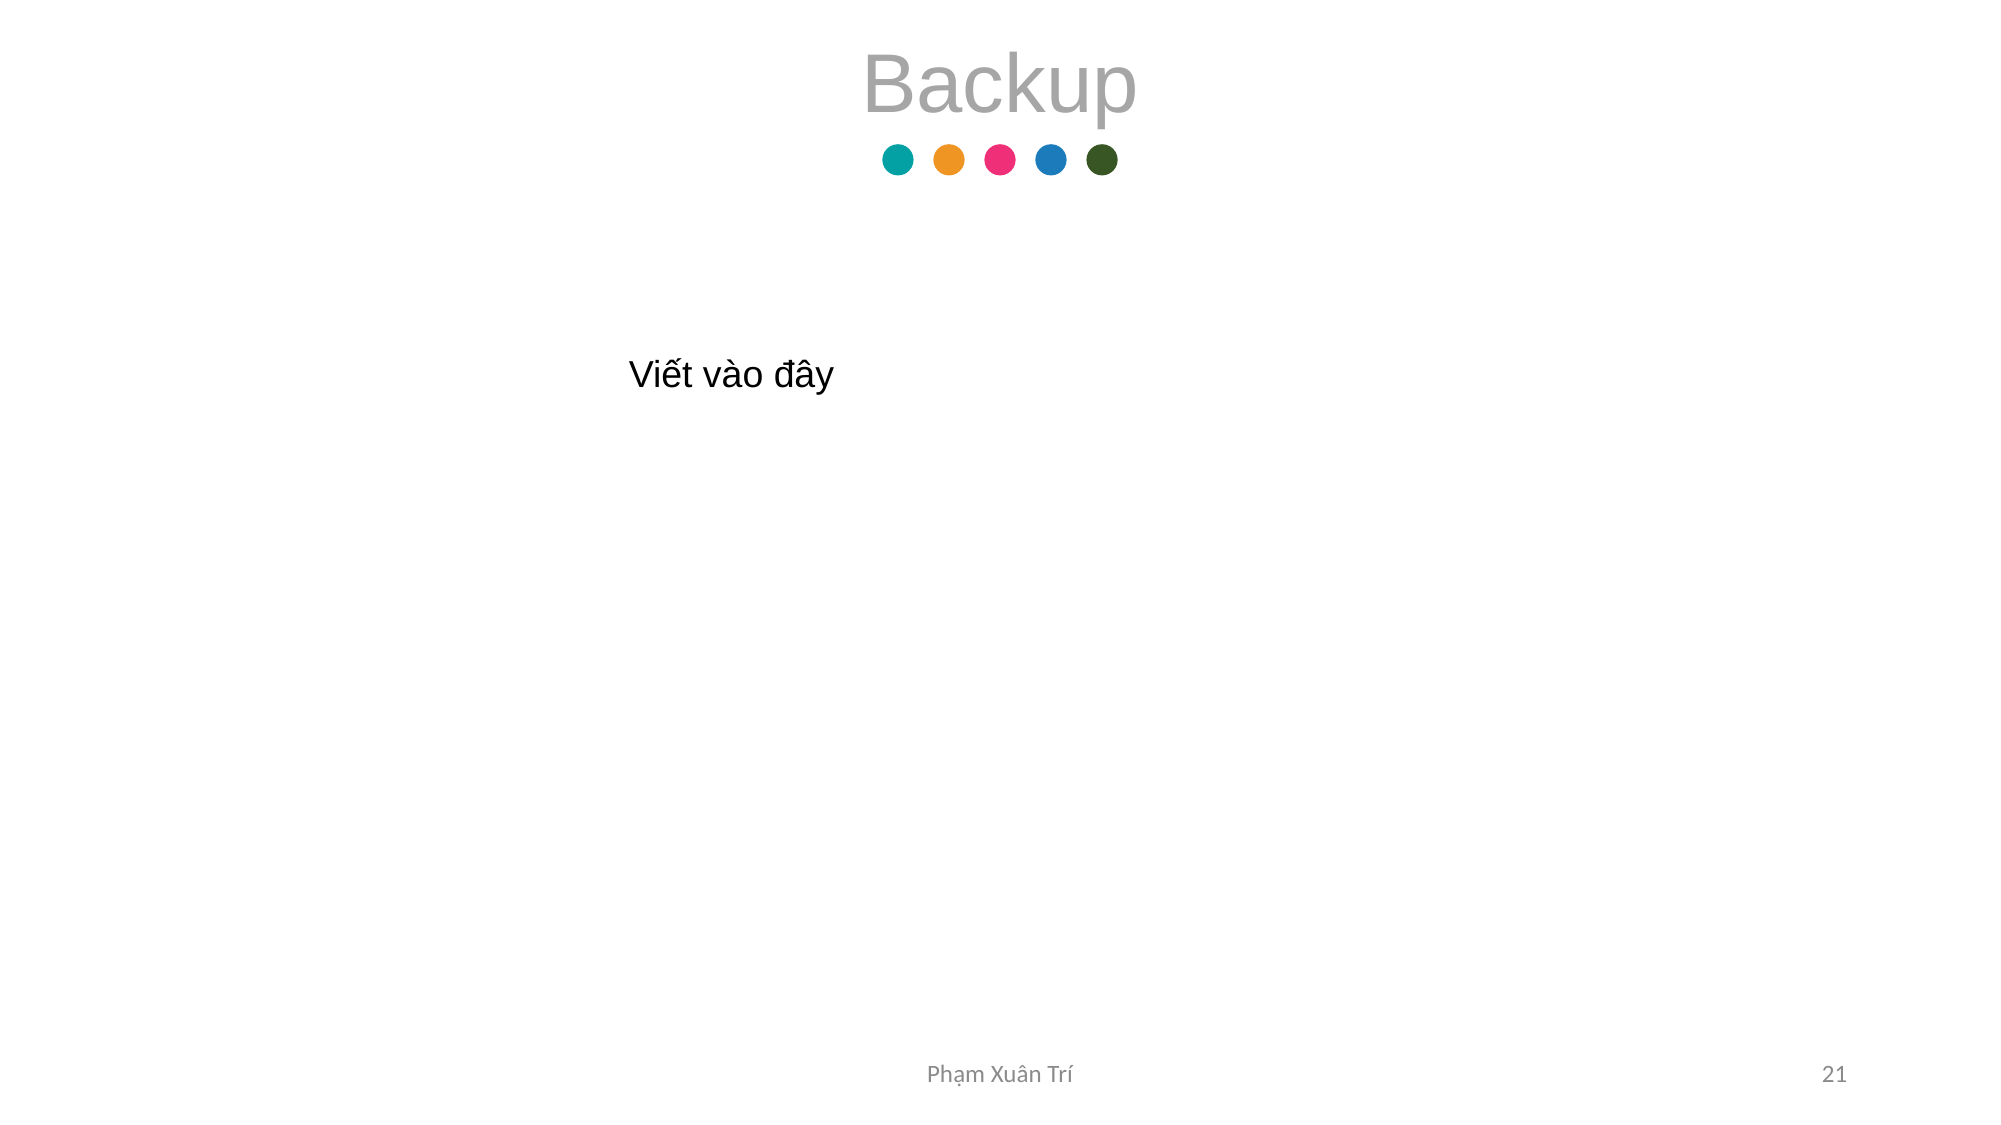

Backup

Viết vào đây
Phạm Xuân Trí
21